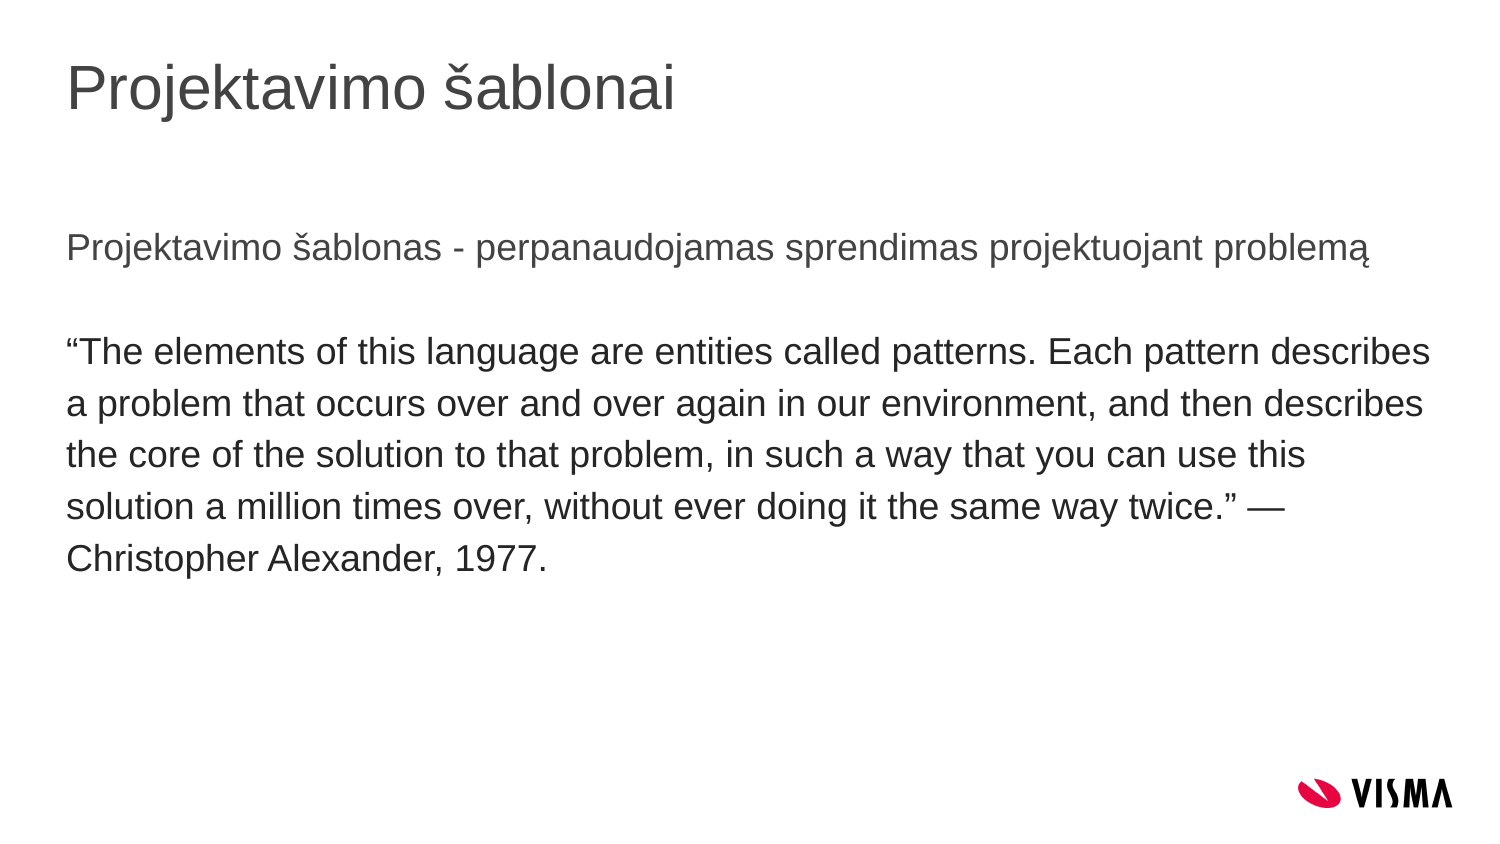

# Projektavimo šablonai
Projektavimo šablonas - perpanaudojamas sprendimas projektuojant problemą

“The elements of this language are entities called patterns. Each pattern describes a problem that occurs over and over again in our environment, and then describes the core of the solution to that problem, in such a way that you can use this solution a million times over, without ever doing it the same way twice.” — Christopher Alexander, 1977.